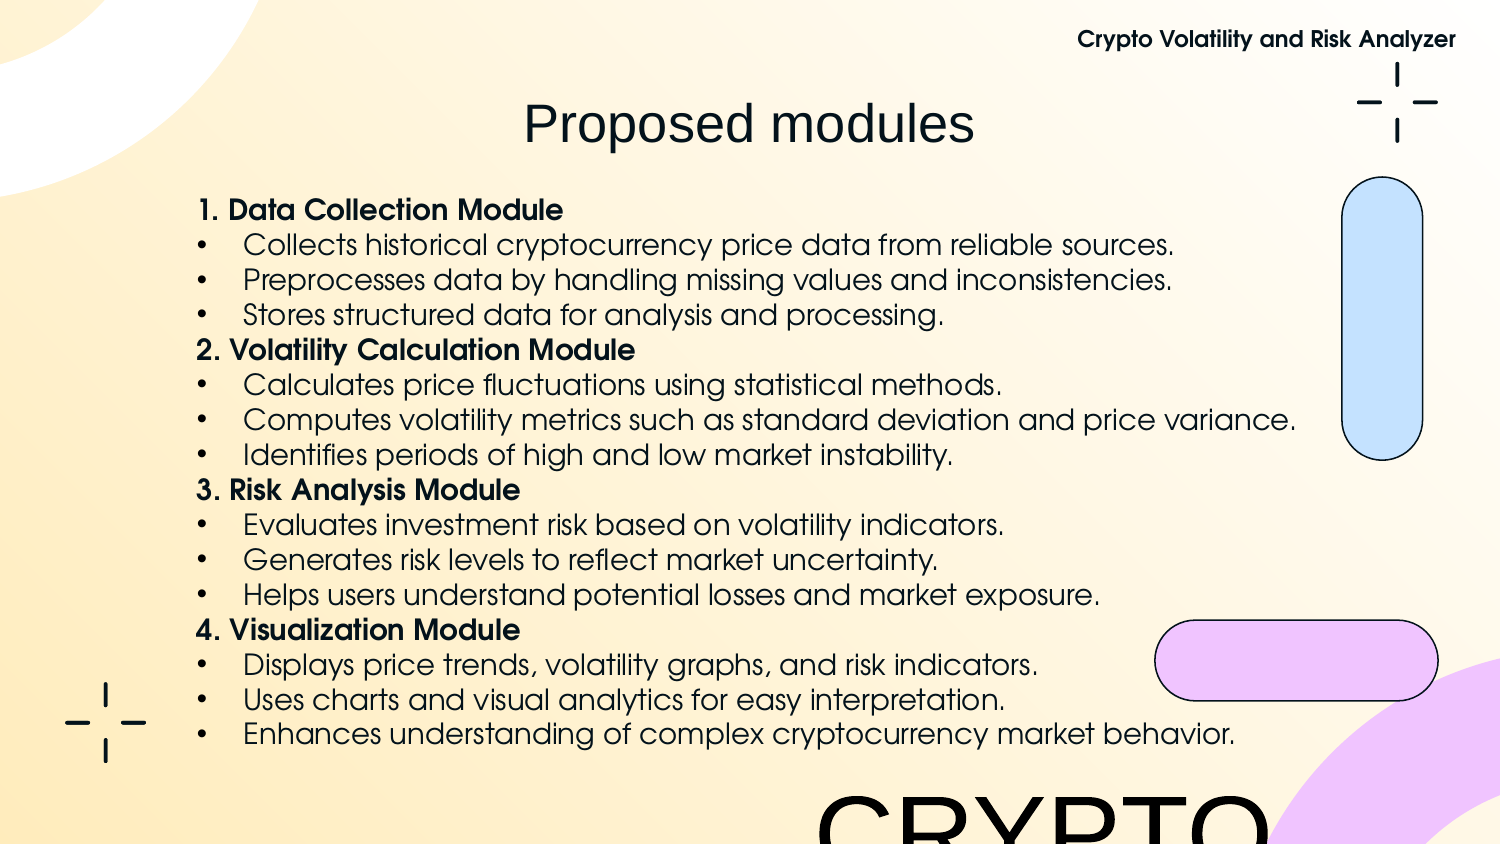

Crypto Volatility and Risk Analyzer​

# Proposed modules
1. Data Collection Module
Collects historical cryptocurrency price data from reliable sources.
Preprocesses data by handling missing values and inconsistencies.
Stores structured data for analysis and processing.
2. Volatility Calculation Module
Calculates price fluctuations using statistical methods.
Computes volatility metrics such as standard deviation and price variance.
Identifies periods of high and low market instability.
3. Risk Analysis Module
Evaluates investment risk based on volatility indicators.
Generates risk levels to reflect market uncertainty.
Helps users understand potential losses and market exposure.
4. Visualization Module
Displays price trends, volatility graphs, and risk indicators.
Uses charts and visual analytics for easy interpretation.
Enhances understanding of complex cryptocurrency market behavior.

CRYPTO